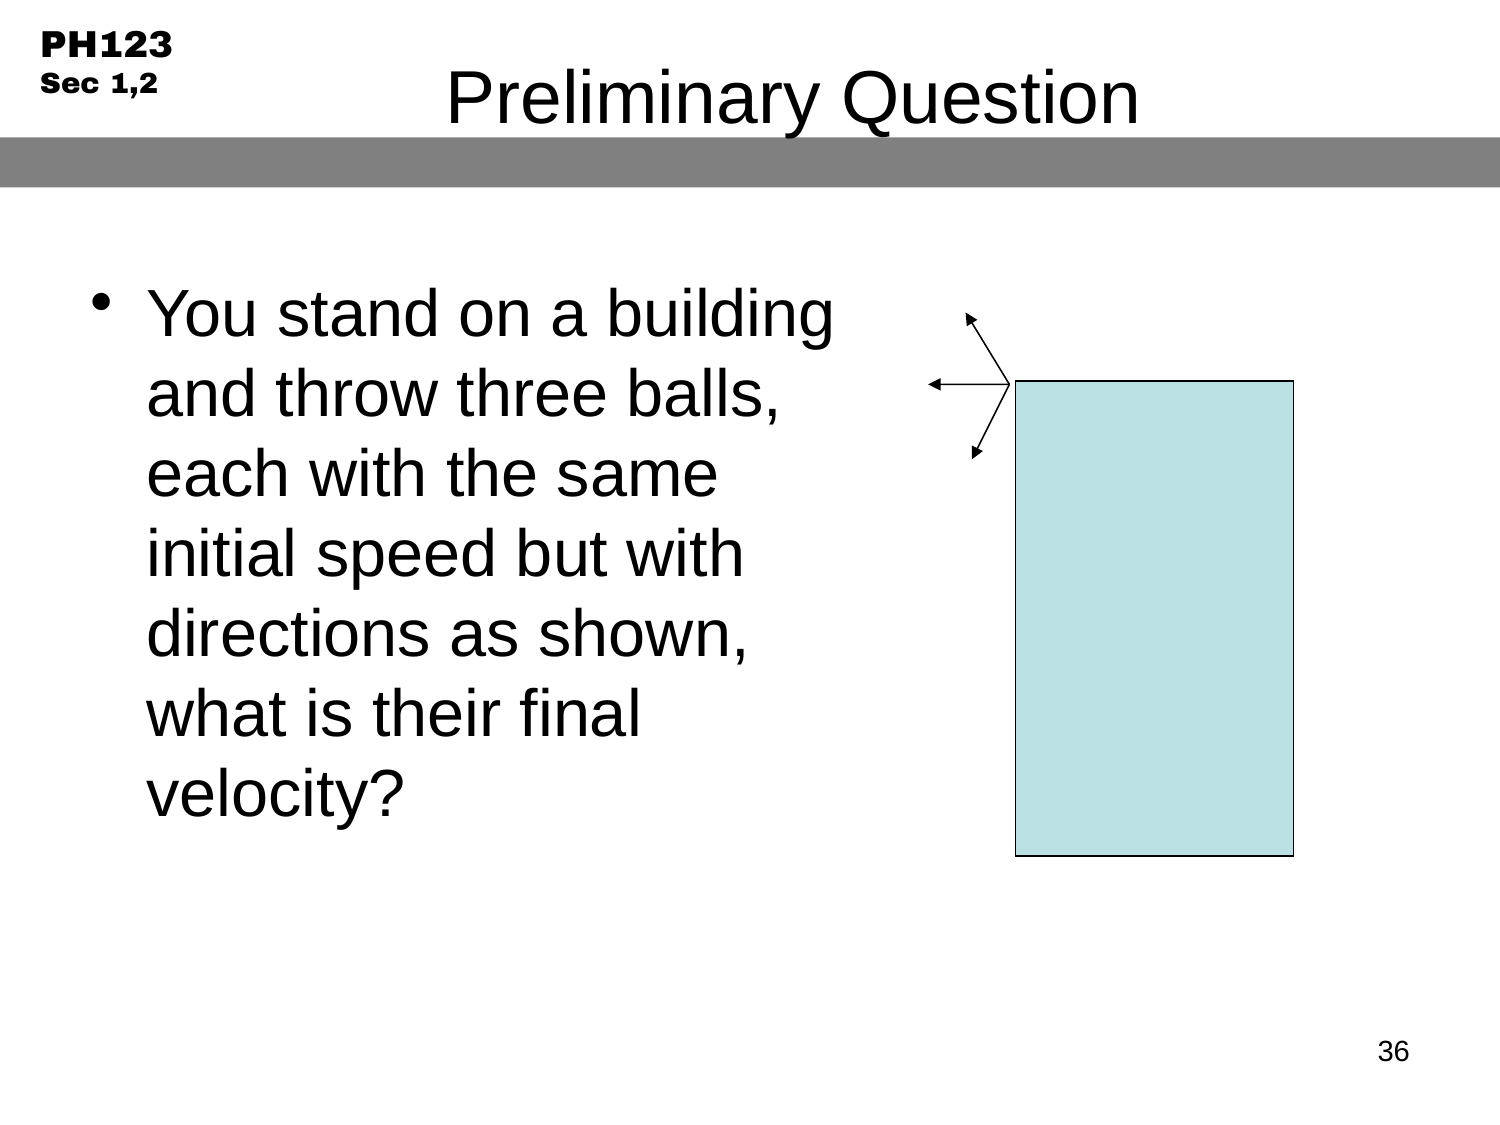

# Preliminary Question
You stand on a building and throw three balls, each with the same initial speed but with directions as shown, what is their final velocity?

36